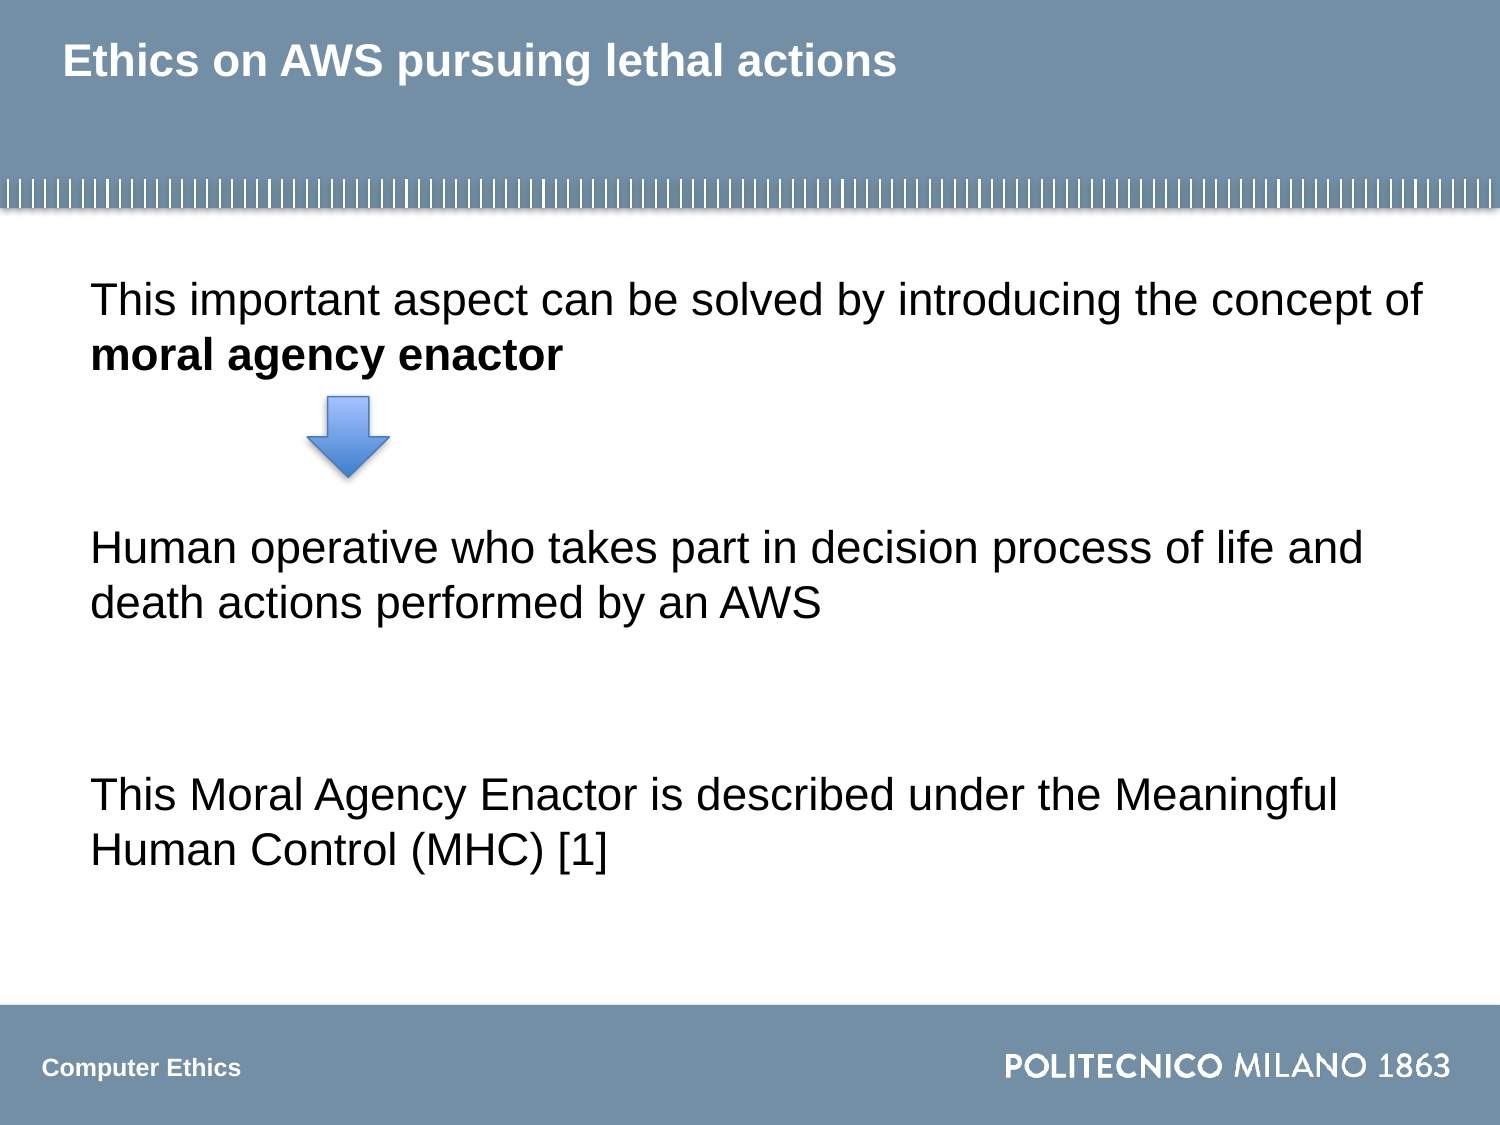

# Ethics on AWS pursuing lethal actions
This important aspect can be solved by introducing the concept of moral agency enactor

Human operative who takes part in decision process of life and death actions performed by an AWS

This Moral Agency Enactor is described under the Meaningful Human Control (MHC) [1]